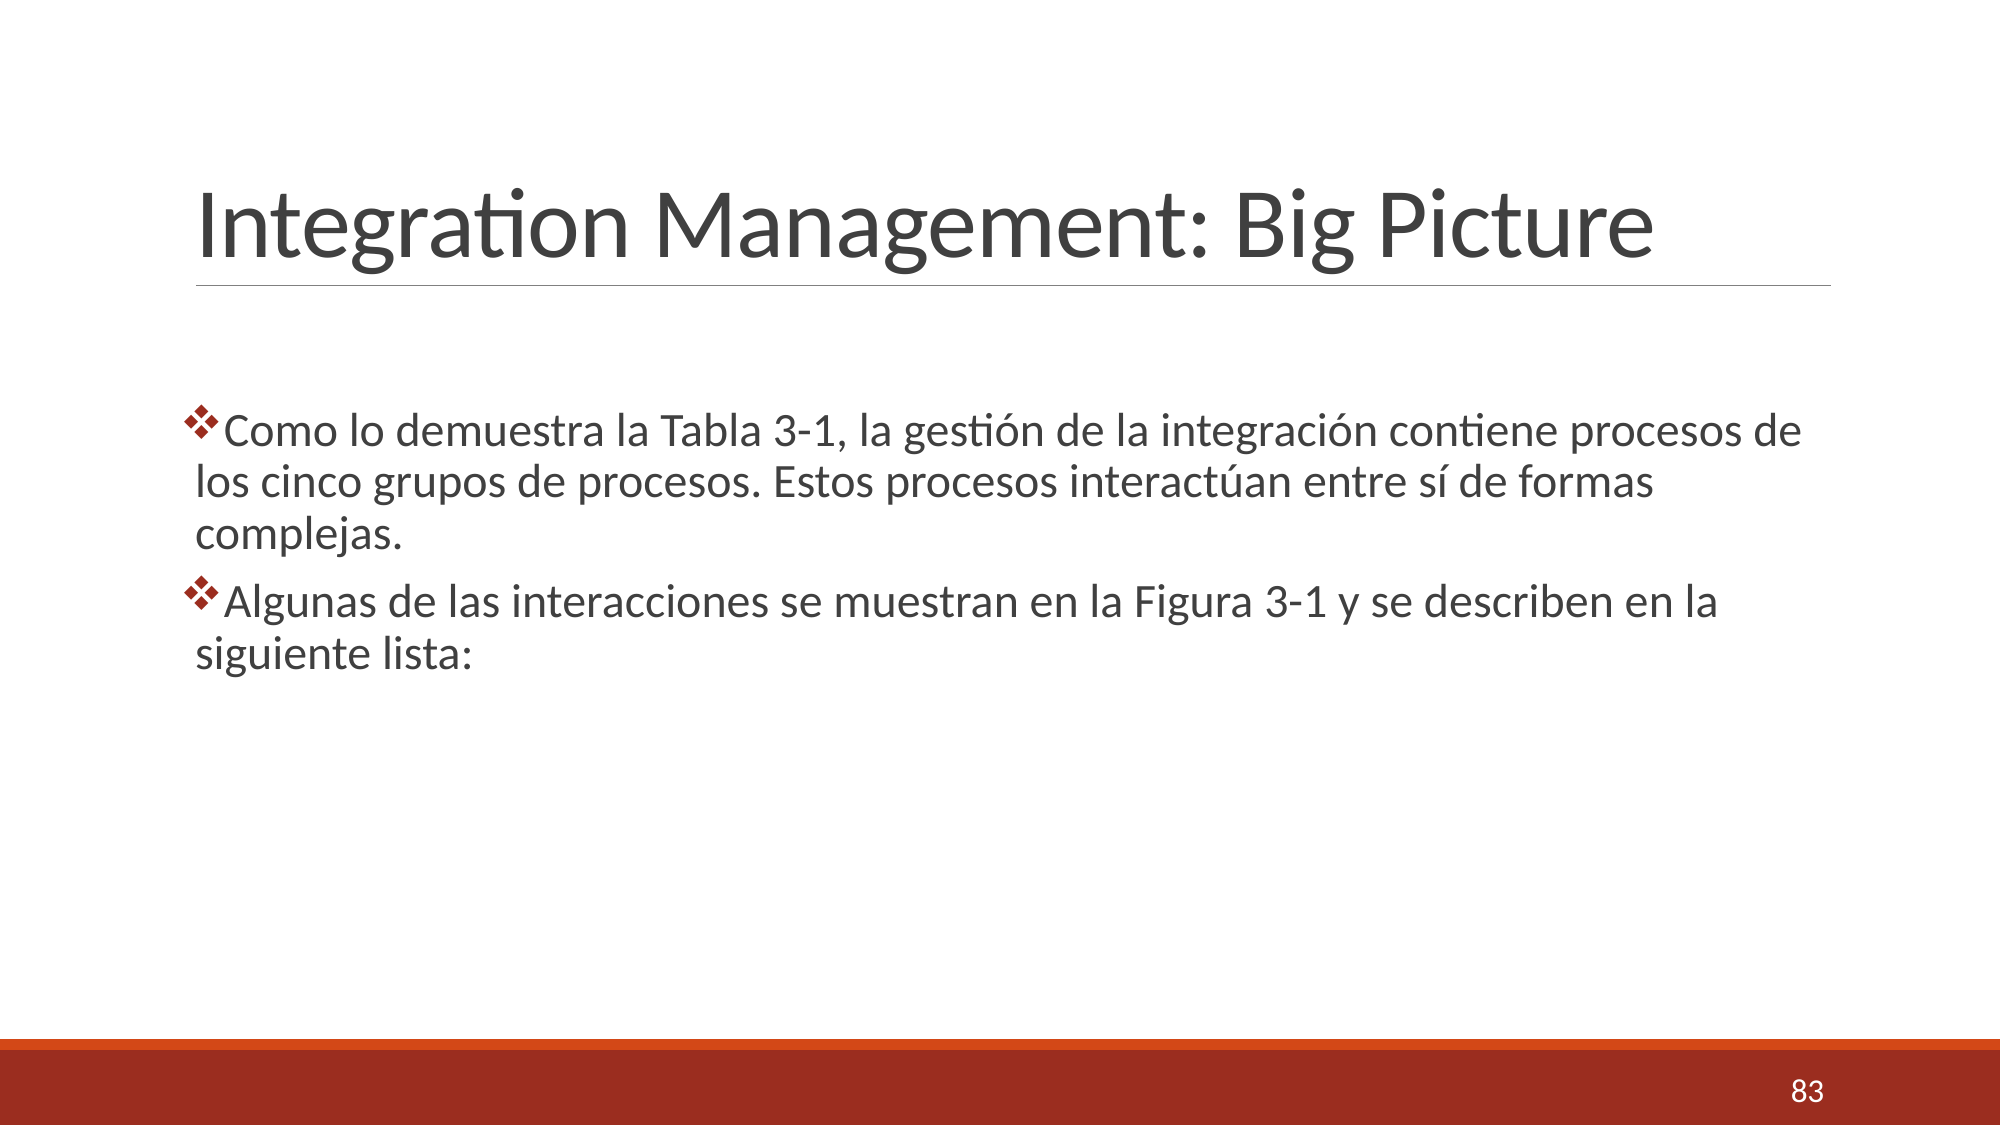

# Integration Management: Big Picture
Como lo demuestra la Tabla 3-1, la gestión de la integración contiene procesos de los cinco grupos de procesos. Estos procesos interactúan entre sí de formas complejas.
Algunas de las interacciones se muestran en la Figura 3-1 y se describen en la siguiente lista:
83